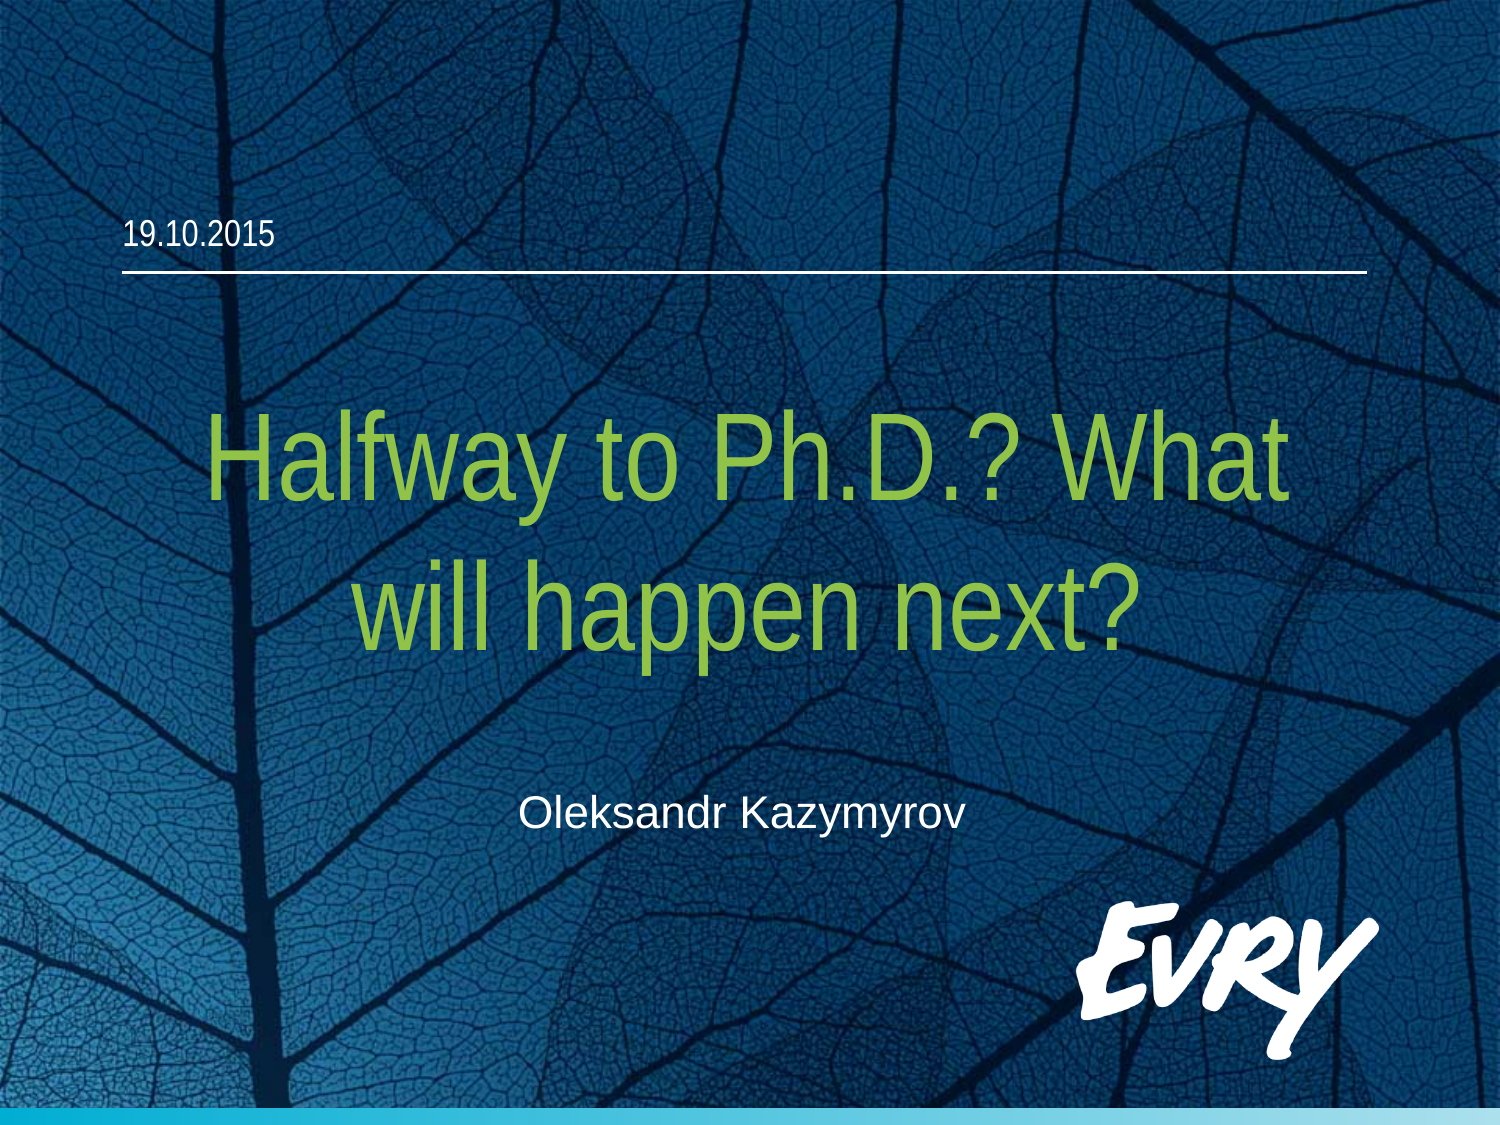

19.10.2015
# Halfway to Ph.D.? What will happen next?
Oleksandr Kazymyrov